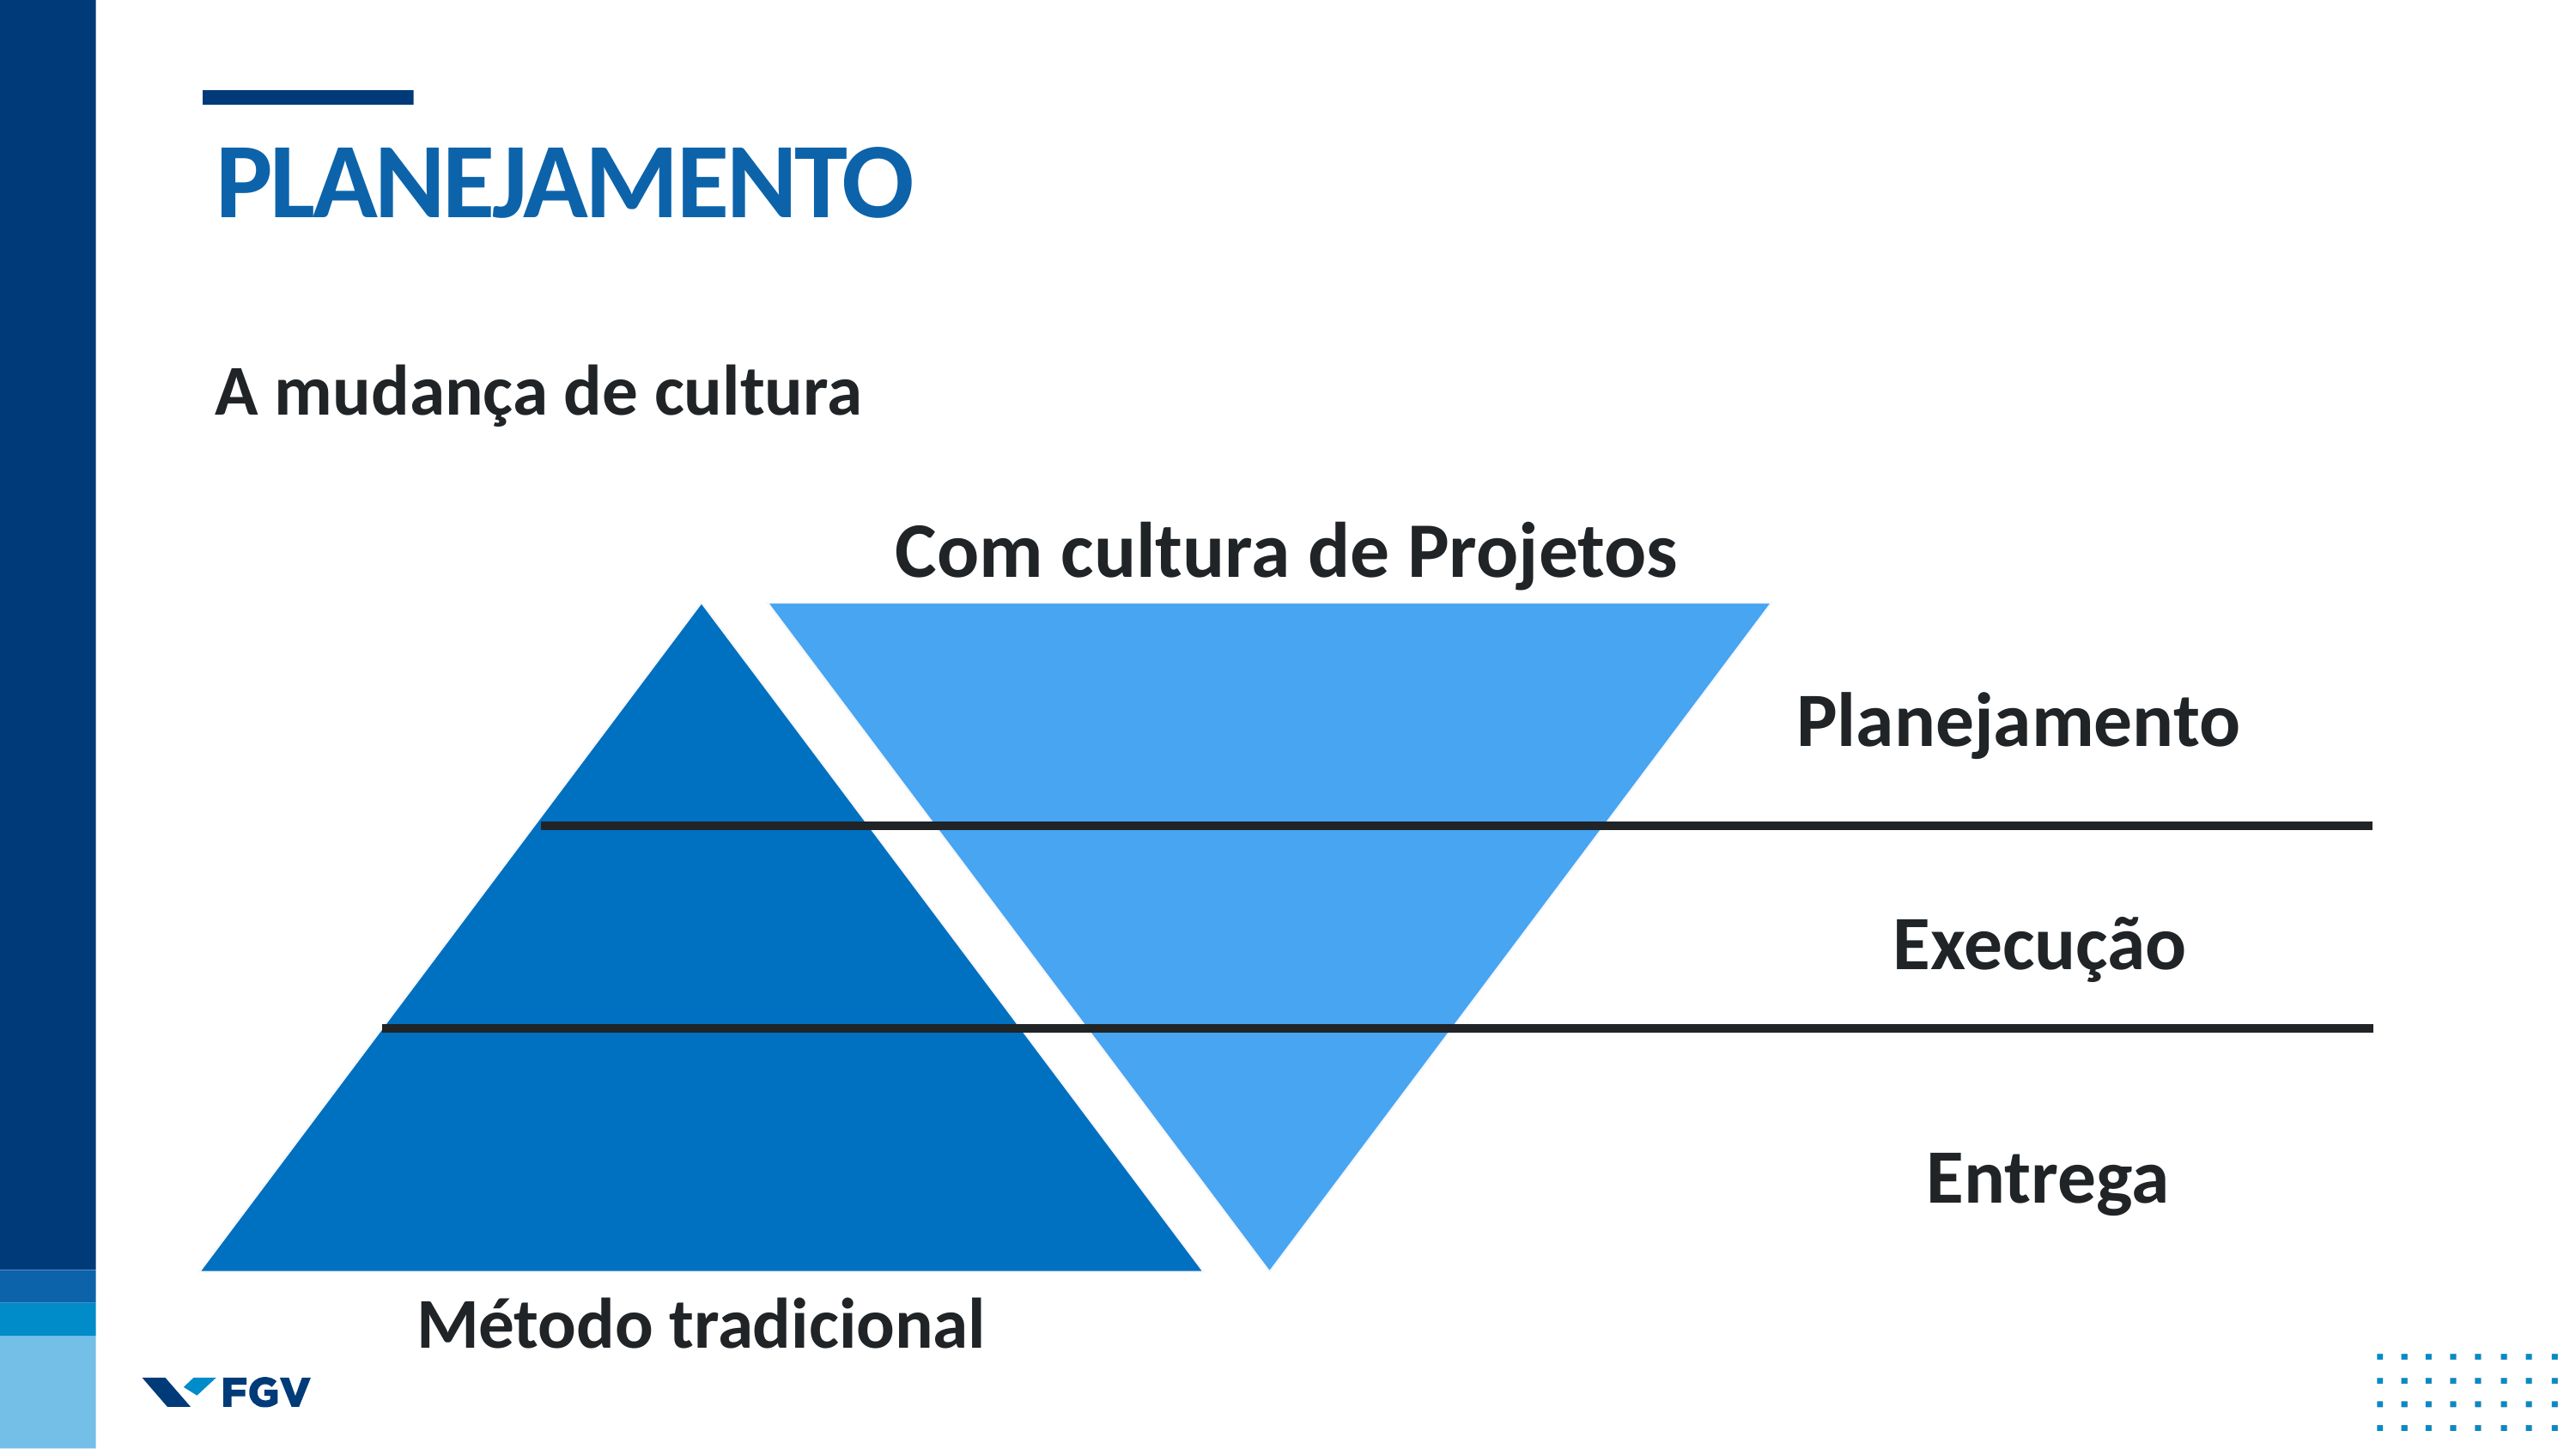

# PLANEJAMENTO
A mudança de cultura
Com cultura de Projetos

Planejamento
Execução
Entrega
Método tradicional